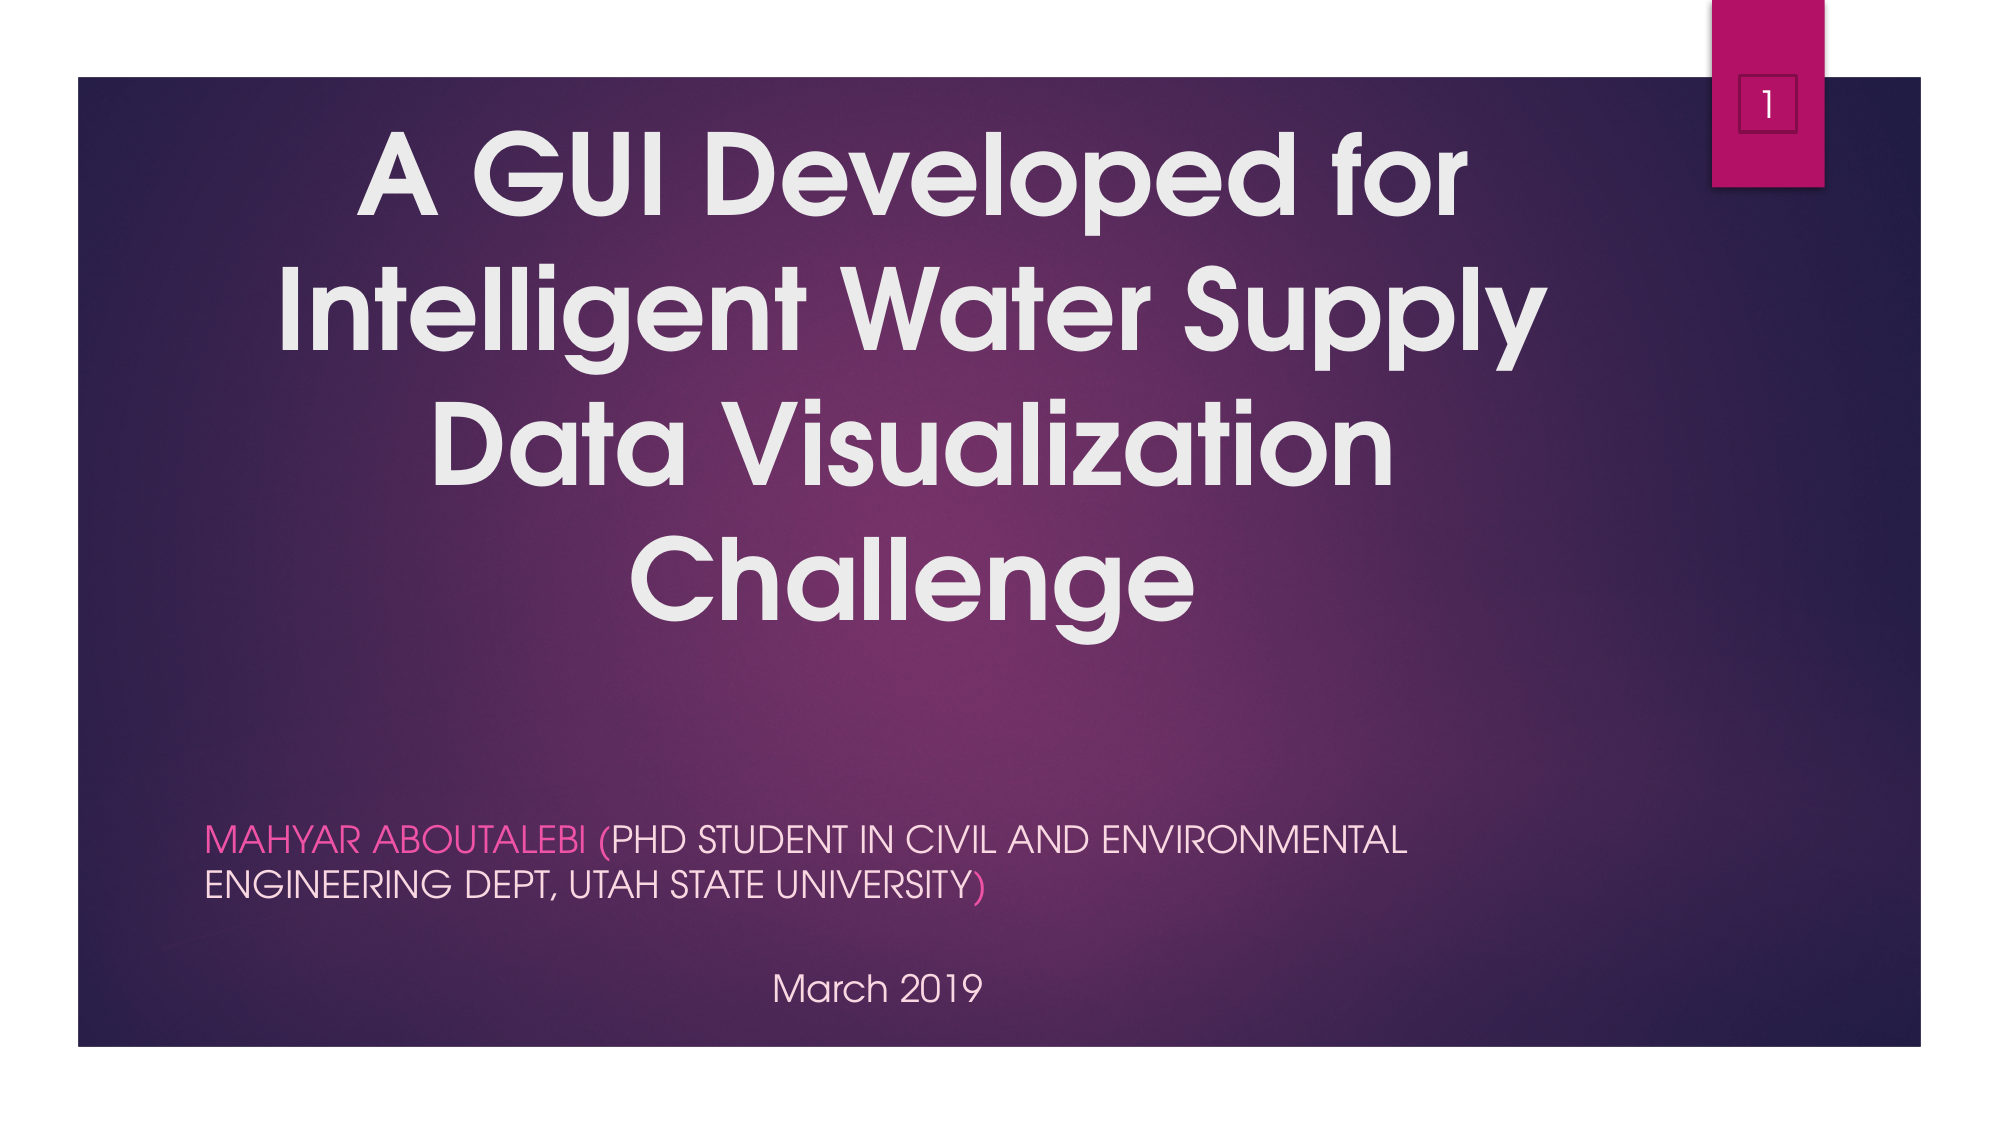

1
# A GUI Developed for Intelligent Water Supply Data Visualization Challenge
Mahyar Aboutalebi (PhD student in Civil and Environmental Engineering Dept, Utah State University)

March 2019